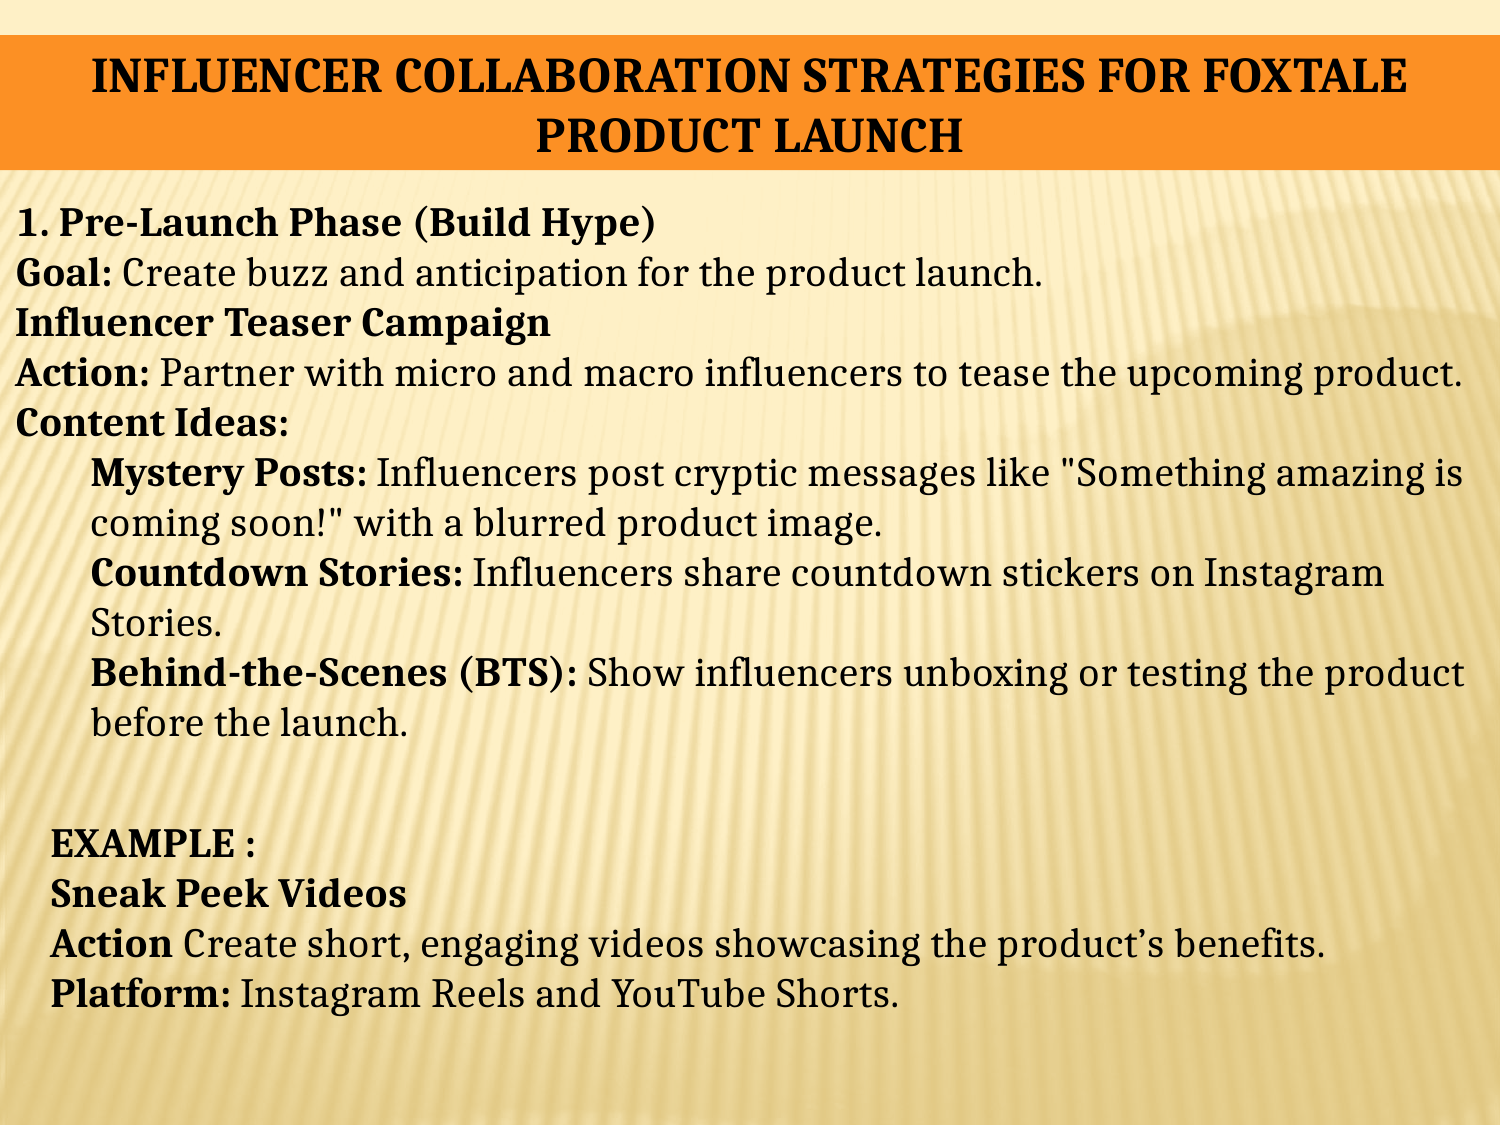

INFLUENCER COLLABORATION STRATEGIES FOR FOXTALE PRODUCT LAUNCH
1. Pre-Launch Phase (Build Hype)
Goal: Create buzz and anticipation for the product launch.
Influencer Teaser Campaign
Action: Partner with micro and macro influencers to tease the upcoming product.
Content Ideas:
Mystery Posts: Influencers post cryptic messages like "Something amazing is coming soon!" with a blurred product image.
Countdown Stories: Influencers share countdown stickers on Instagram Stories.
Behind-the-Scenes (BTS): Show influencers unboxing or testing the product before the launch.

EXAMPLE :
Sneak Peek Videos
Action Create short, engaging videos showcasing the product’s benefits.
Platform: Instagram Reels and YouTube Shorts.